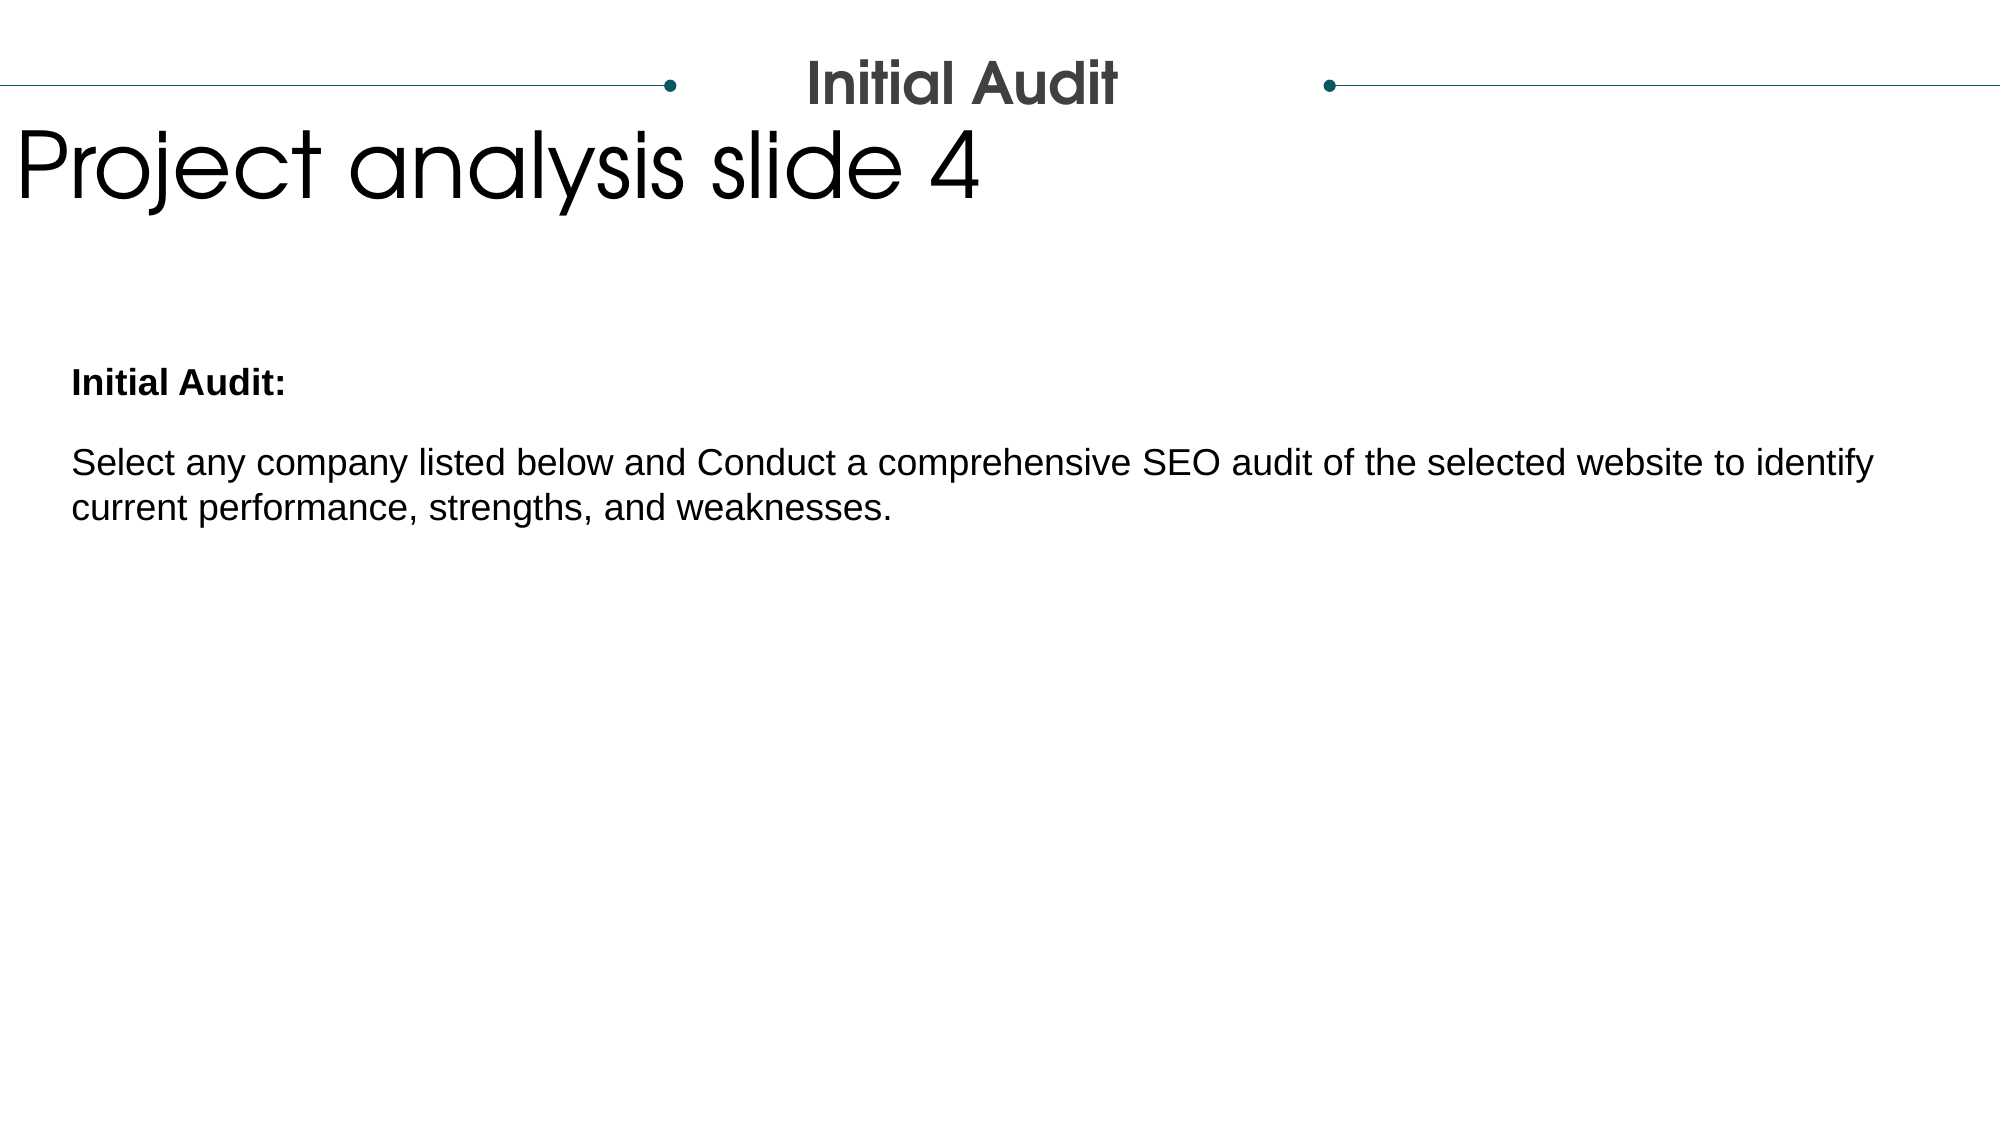

Initial Audit
Project analysis slide 4
Tasks
Initial Audit:
Select any company listed below and Conduct a comprehensive SEO audit of the selected website to identify current performance, strengths, and weaknesses.

Management Objectives
Project Objectives
Implementation Plan
Schedules
Customer Objectives
Resources